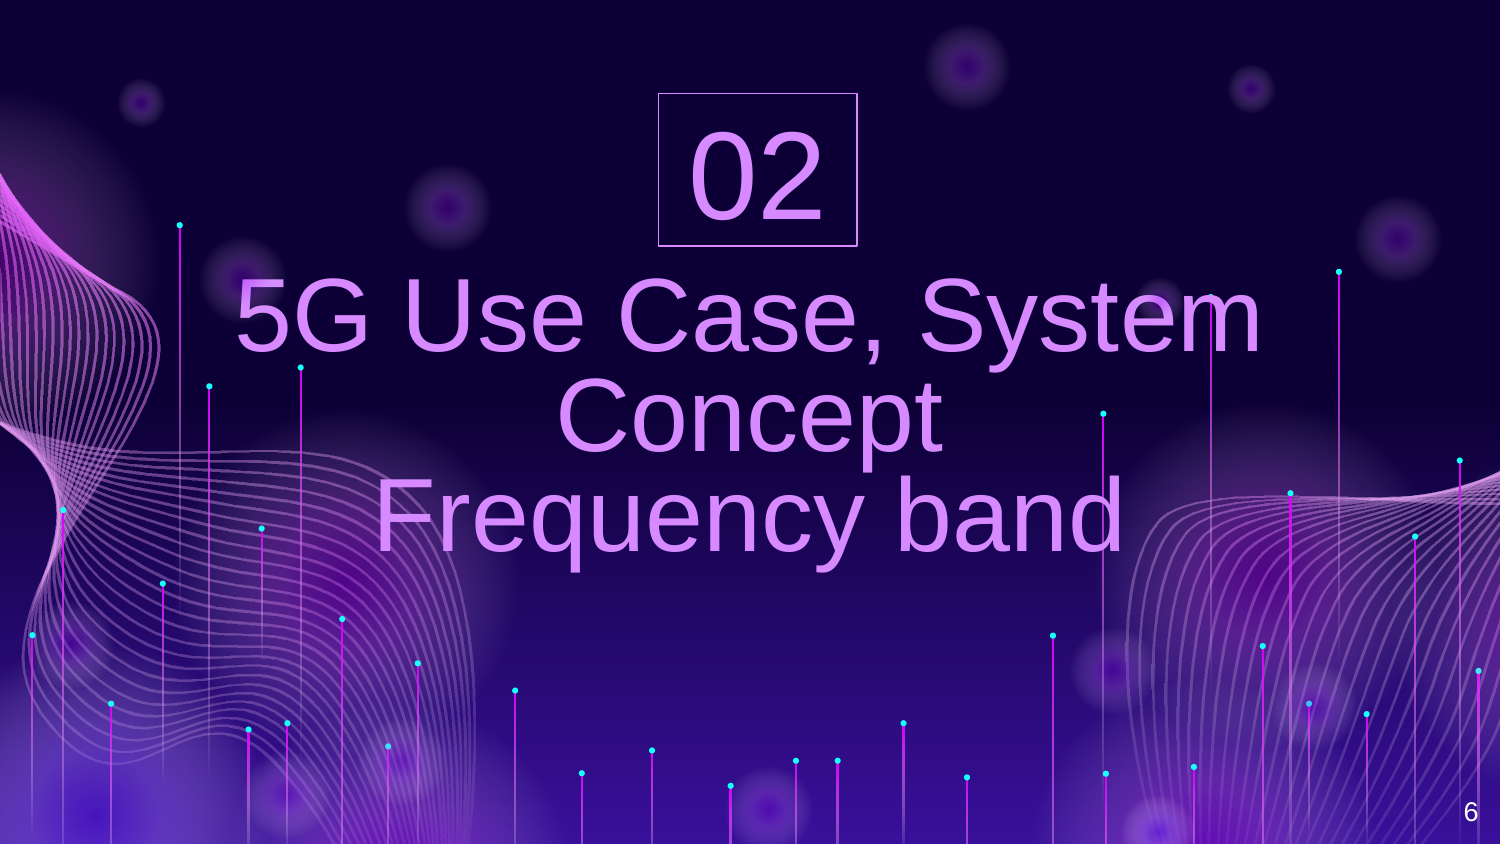

02

# 5G Use Case, System Concept
Frequency band

6